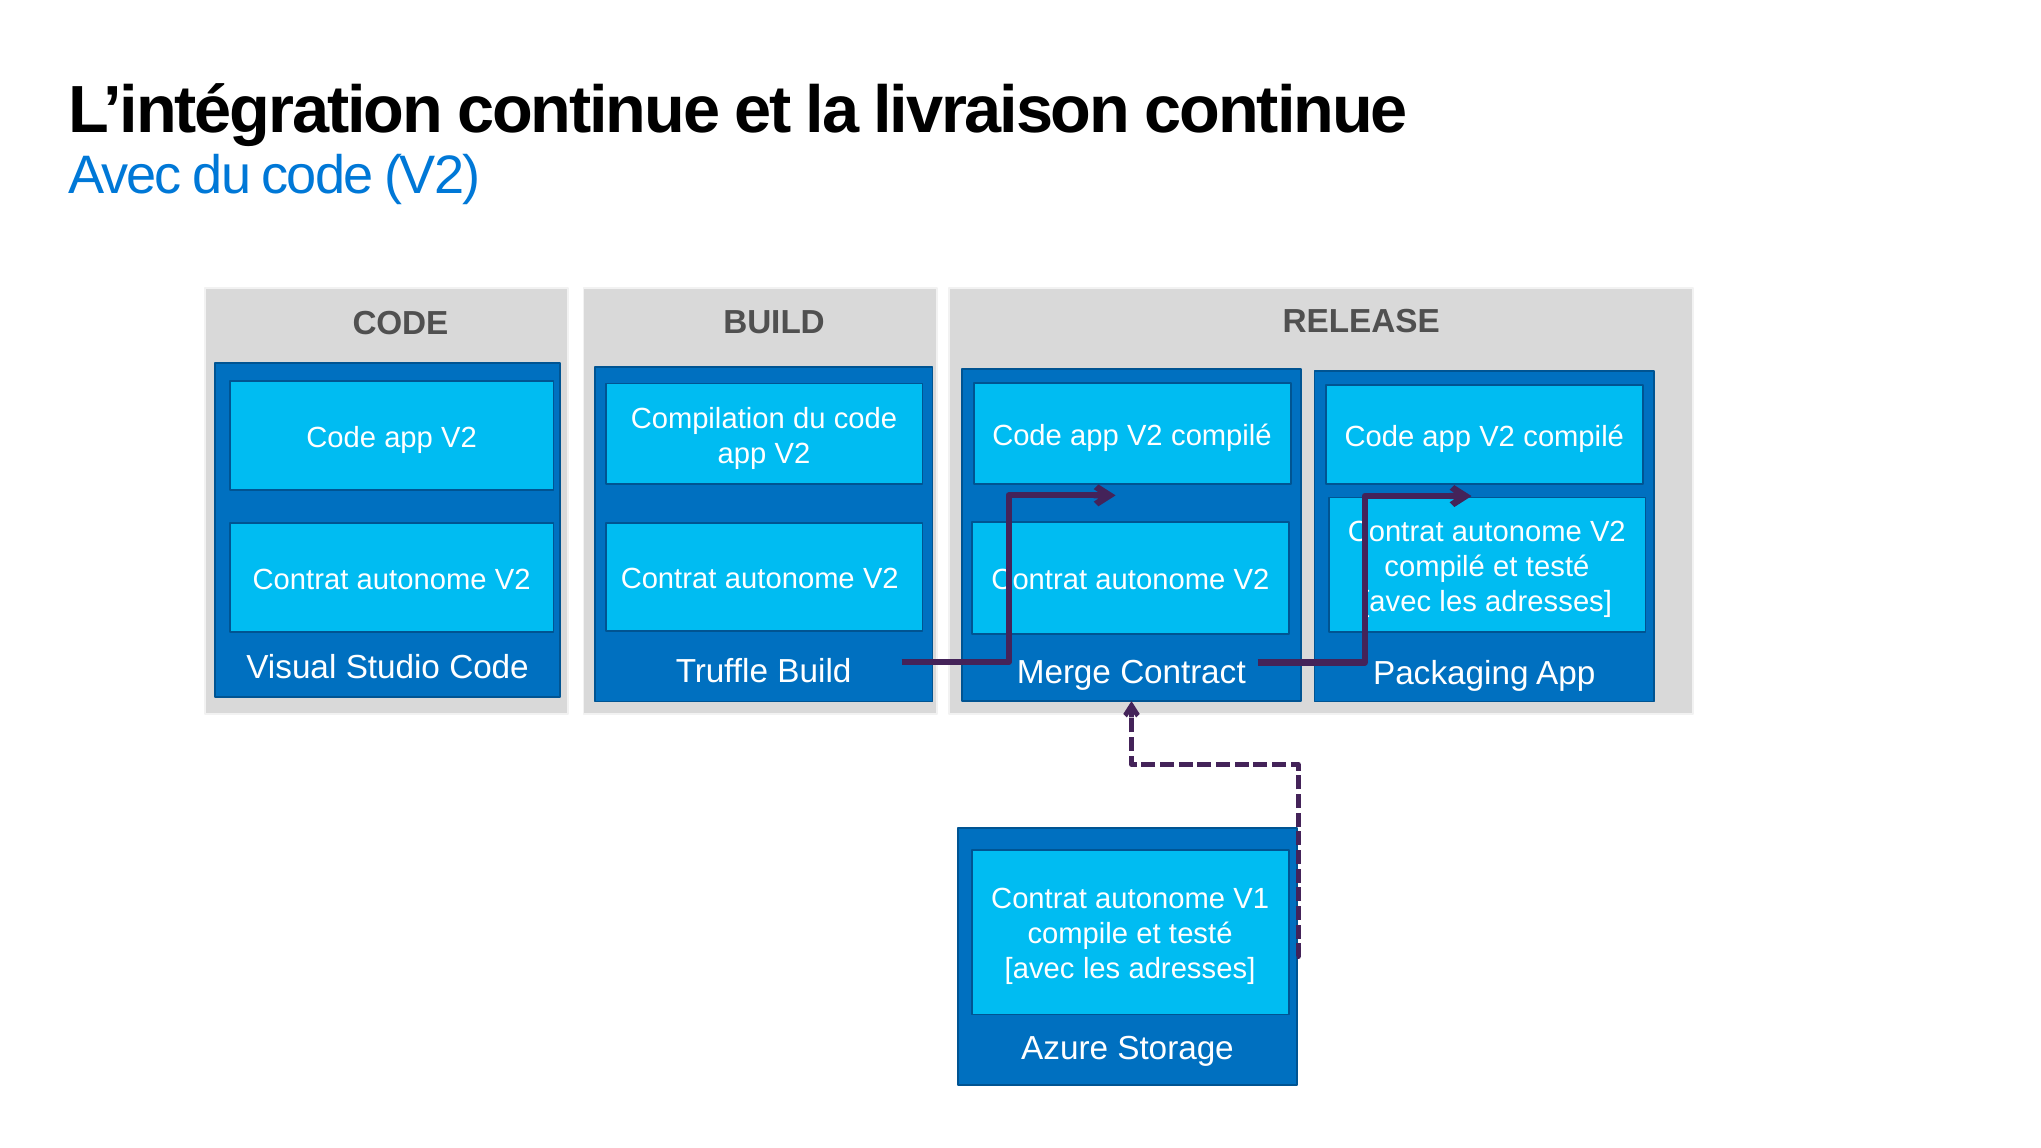

# L’intégration continue et la livraison continue Avec du code (V2)
<

BUILD
RELEASE
CODE

Visual Studio Code

Truffle Build

Merge Contract

Packaging App
Code app V2
Code app V2 compilé
Compilation du code app V2
Code app V2 compilé
Contrat autonome V2 compilé et testé
[avec les adresses]
Contrat autonome V2
Contrat autonome V2
Contrat autonome V2

Azure Storage
Contrat autonome V1 compile et testé
[avec les adresses]